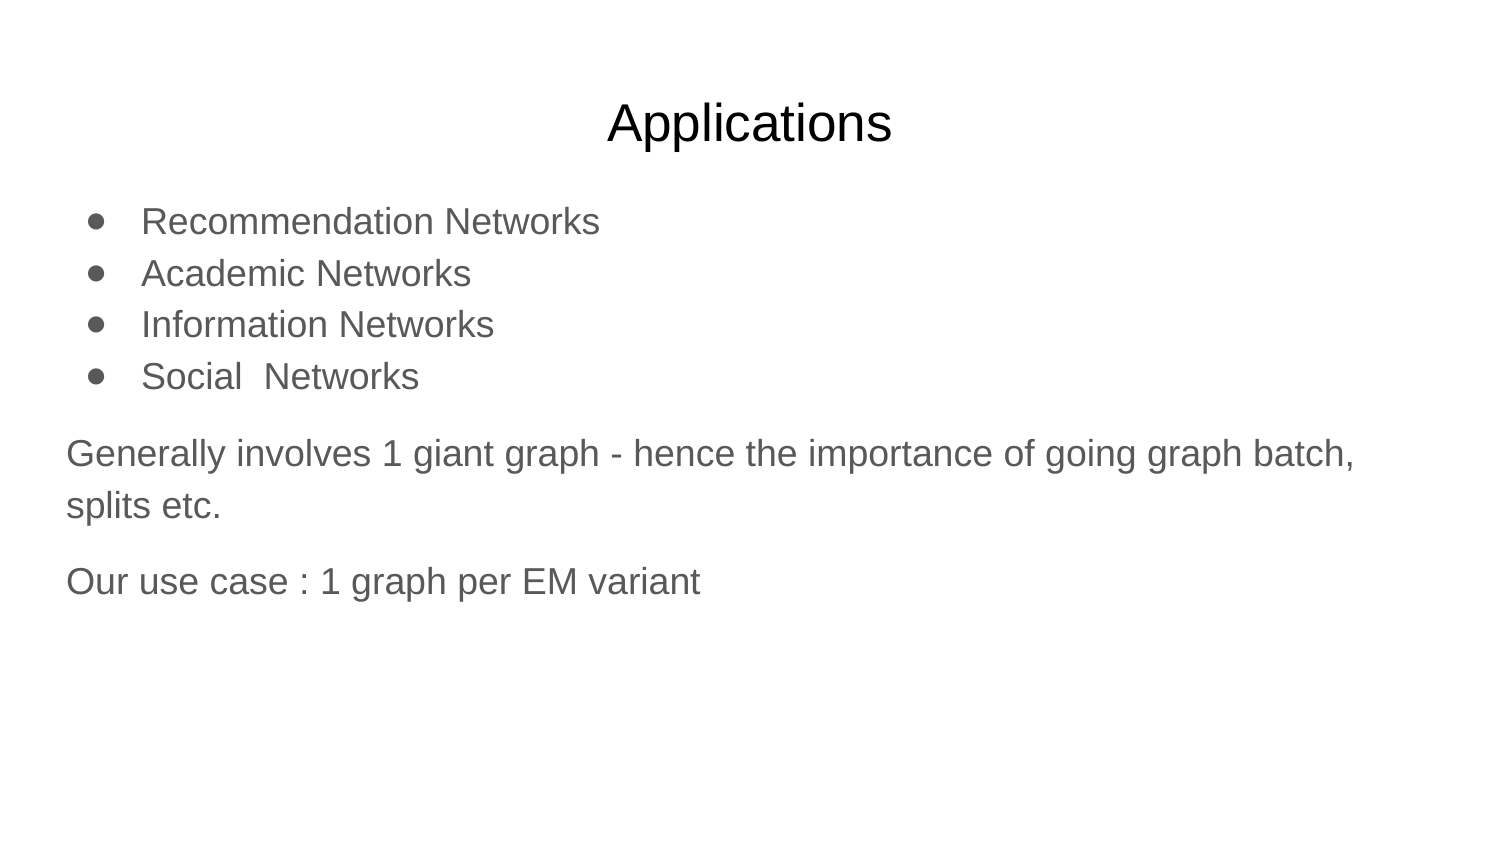

# Applications
Recommendation Networks
Academic Networks
Information Networks
Social  Networks
Generally involves 1 giant graph - hence the importance of going graph batch, splits etc.
Our use case : 1 graph per EM variant